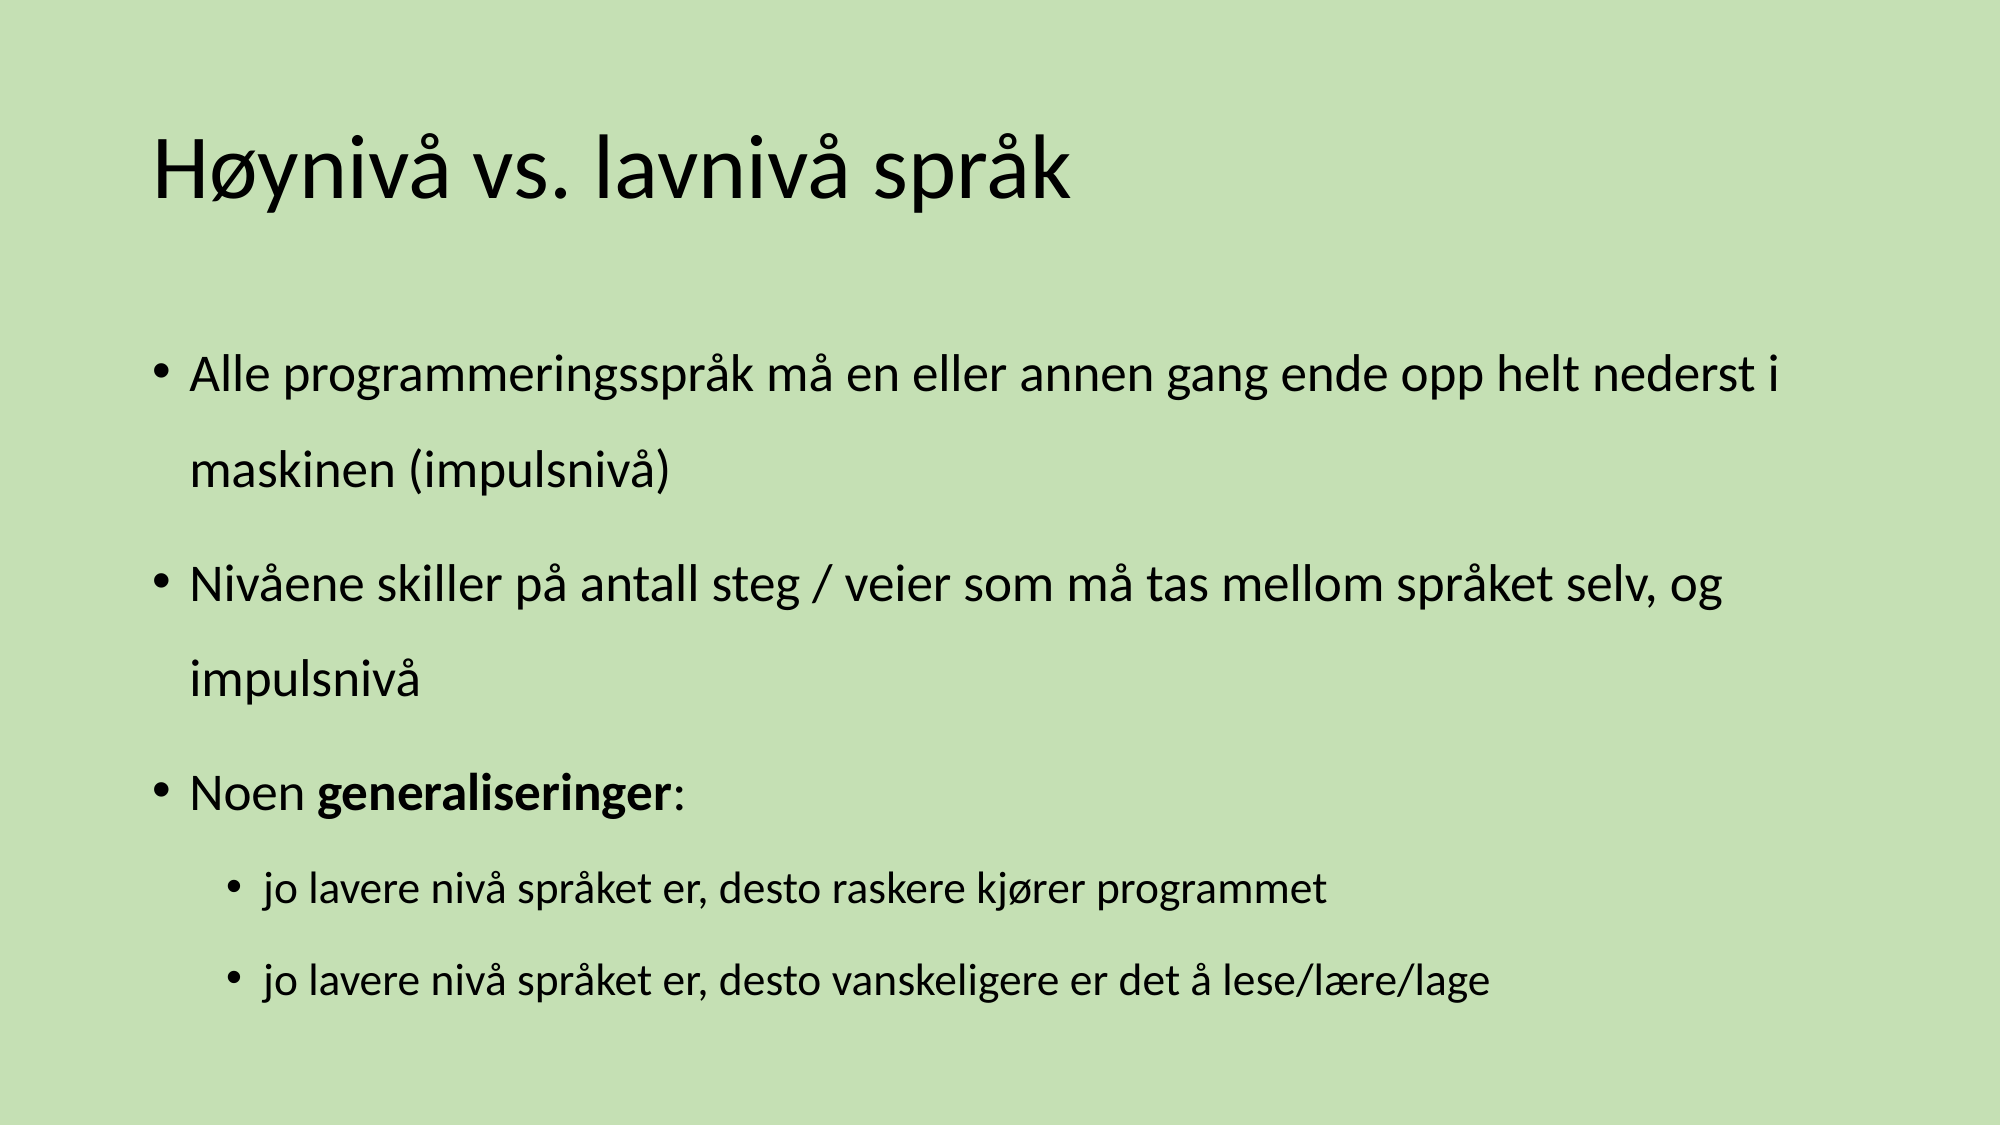

# Høynivå vs. lavnivå språk
Alle programmeringsspråk må en eller annen gang ende opp helt nederst i maskinen (impulsnivå)
Nivåene skiller på antall steg / veier som må tas mellom språket selv, og impulsnivå
Noen generaliseringer:
jo lavere nivå språket er, desto raskere kjører programmet
jo lavere nivå språket er, desto vanskeligere er det å lese/lære/lage